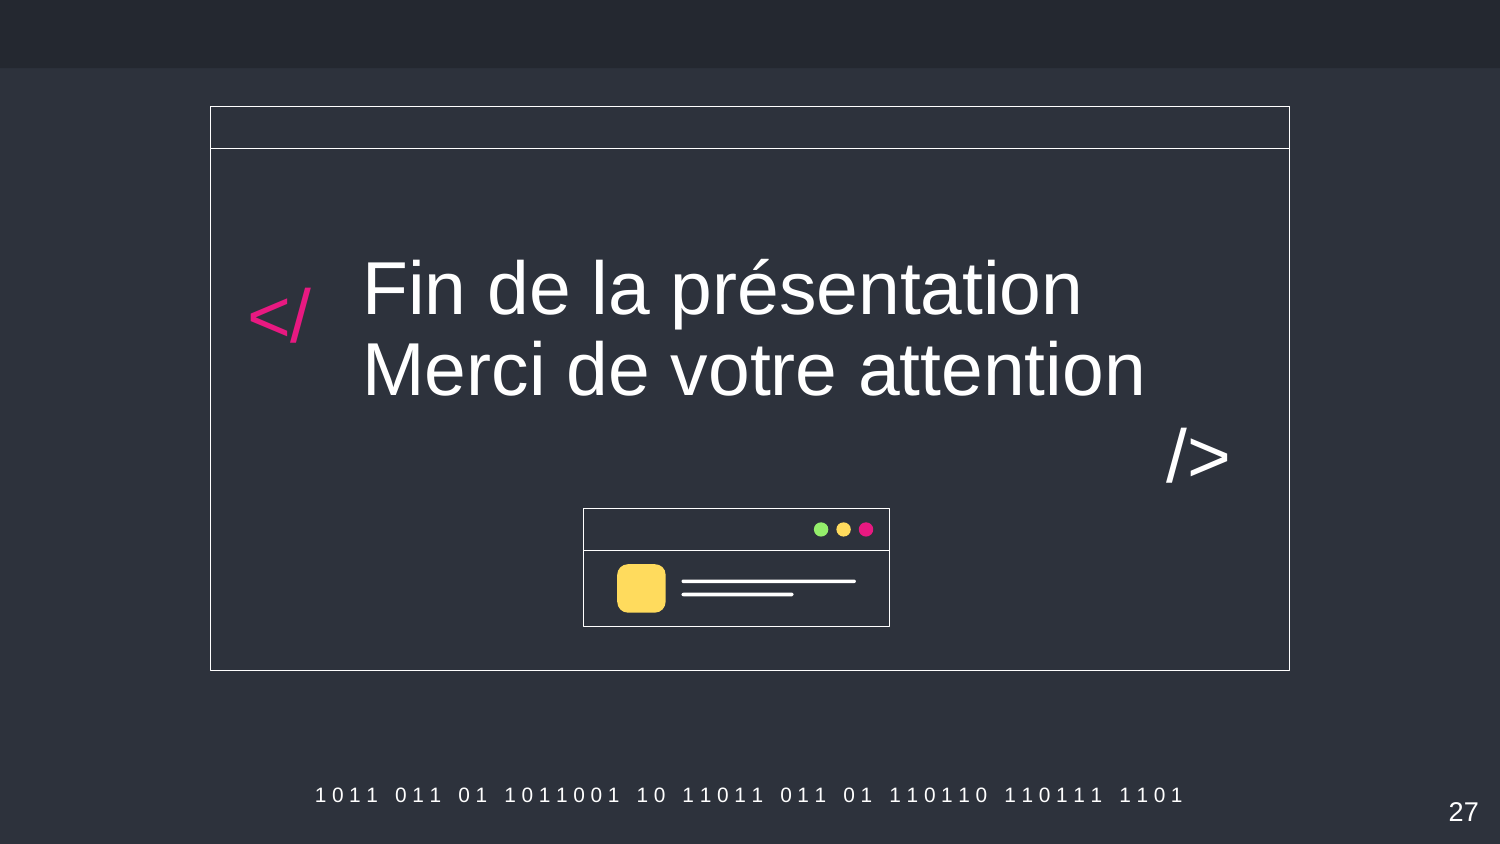

# Fin de la présentation Merci de votre attention
</
/>

27